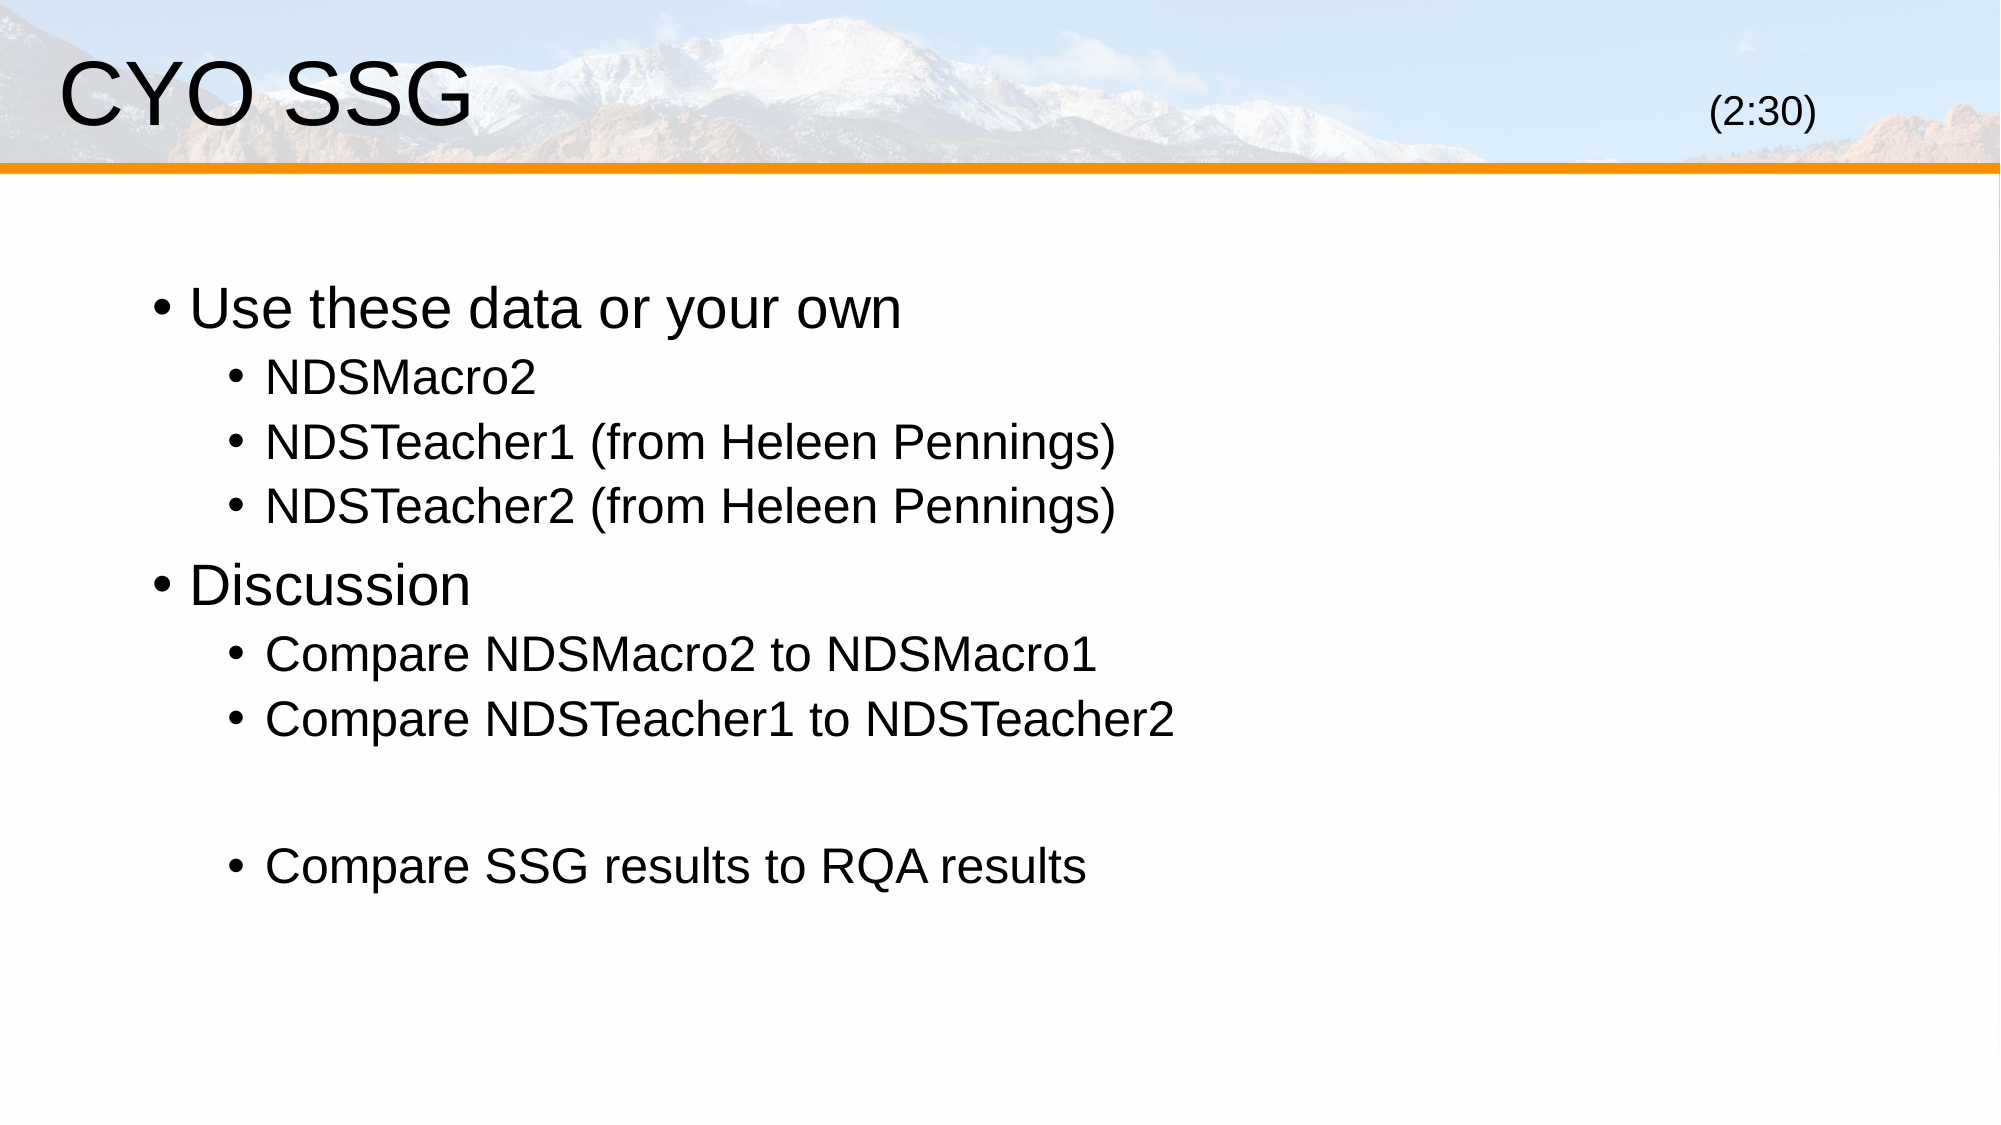

# CYO SSG									(2:30)
Use these data or your own
NDSMacro2
NDSTeacher1 (from Heleen Pennings)
NDSTeacher2 (from Heleen Pennings)
Discussion
Compare NDSMacro2 to NDSMacro1
Compare NDSTeacher1 to NDSTeacher2

Compare SSG results to RQA results